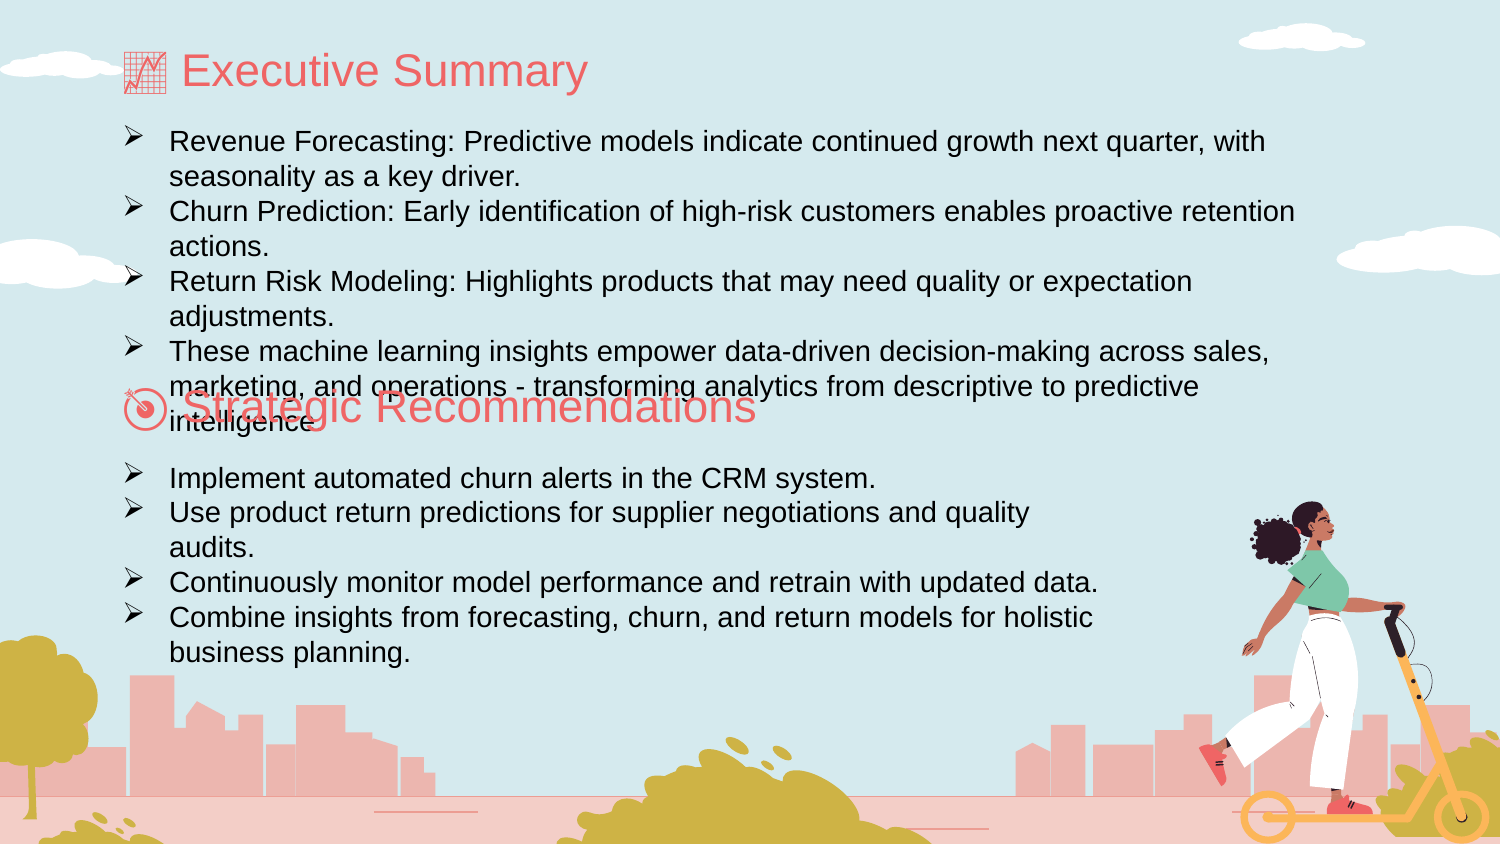

📈 Executive Summary
Revenue Forecasting: Predictive models indicate continued growth next quarter, with seasonality as a key driver.
Churn Prediction: Early identification of high-risk customers enables proactive retention actions.
Return Risk Modeling: Highlights products that may need quality or expectation adjustments.
These machine learning insights empower data-driven decision-making across sales, marketing, and operations - transforming analytics from descriptive to predictive intelligence.
🎯 Strategic Recommendations
Implement automated churn alerts in the CRM system.
Use product return predictions for supplier negotiations and quality audits.
Continuously monitor model performance and retrain with updated data.
Combine insights from forecasting, churn, and return models for holistic business planning.